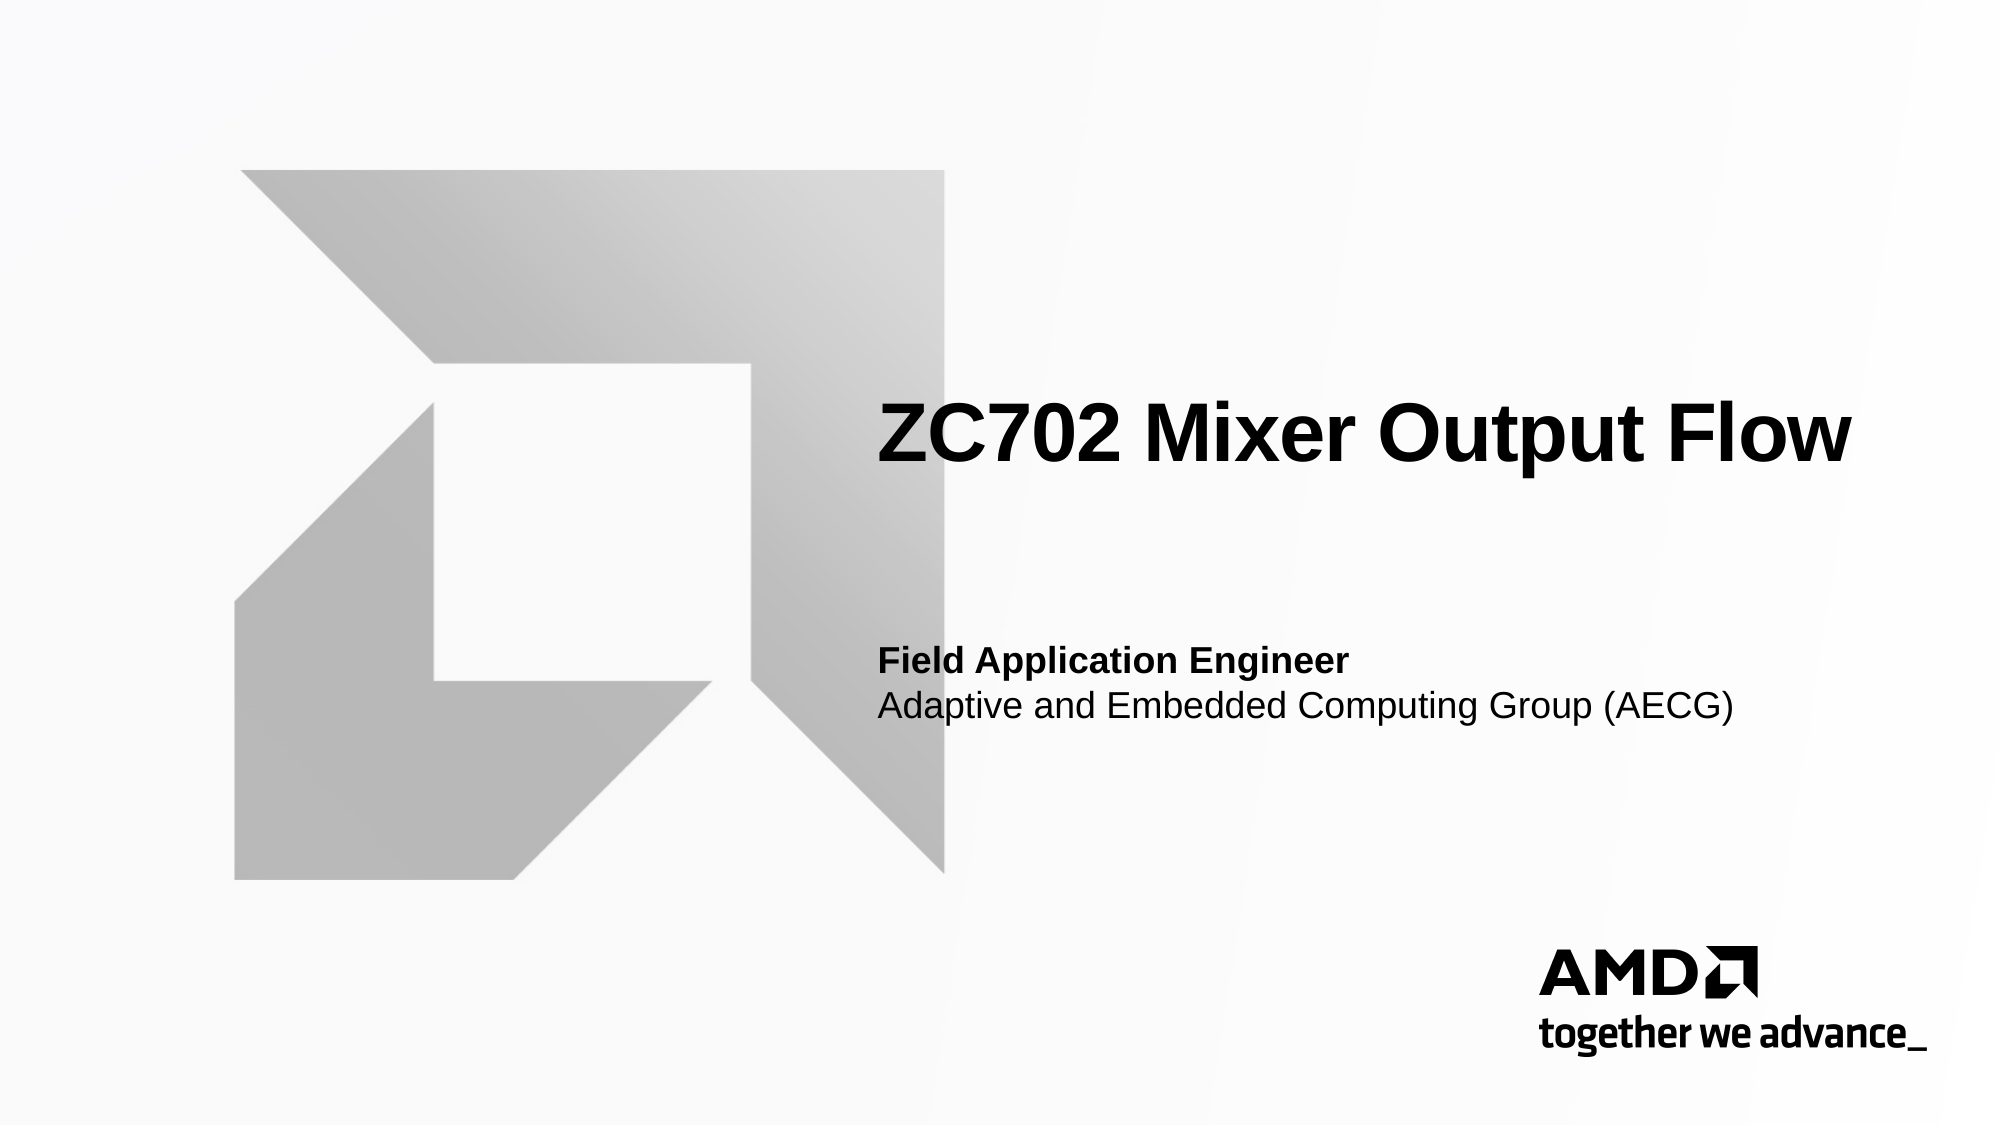

# ZC702 Mixer Output Flow
Field Application Engineer
Adaptive and Embedded Computing Group (AECG)